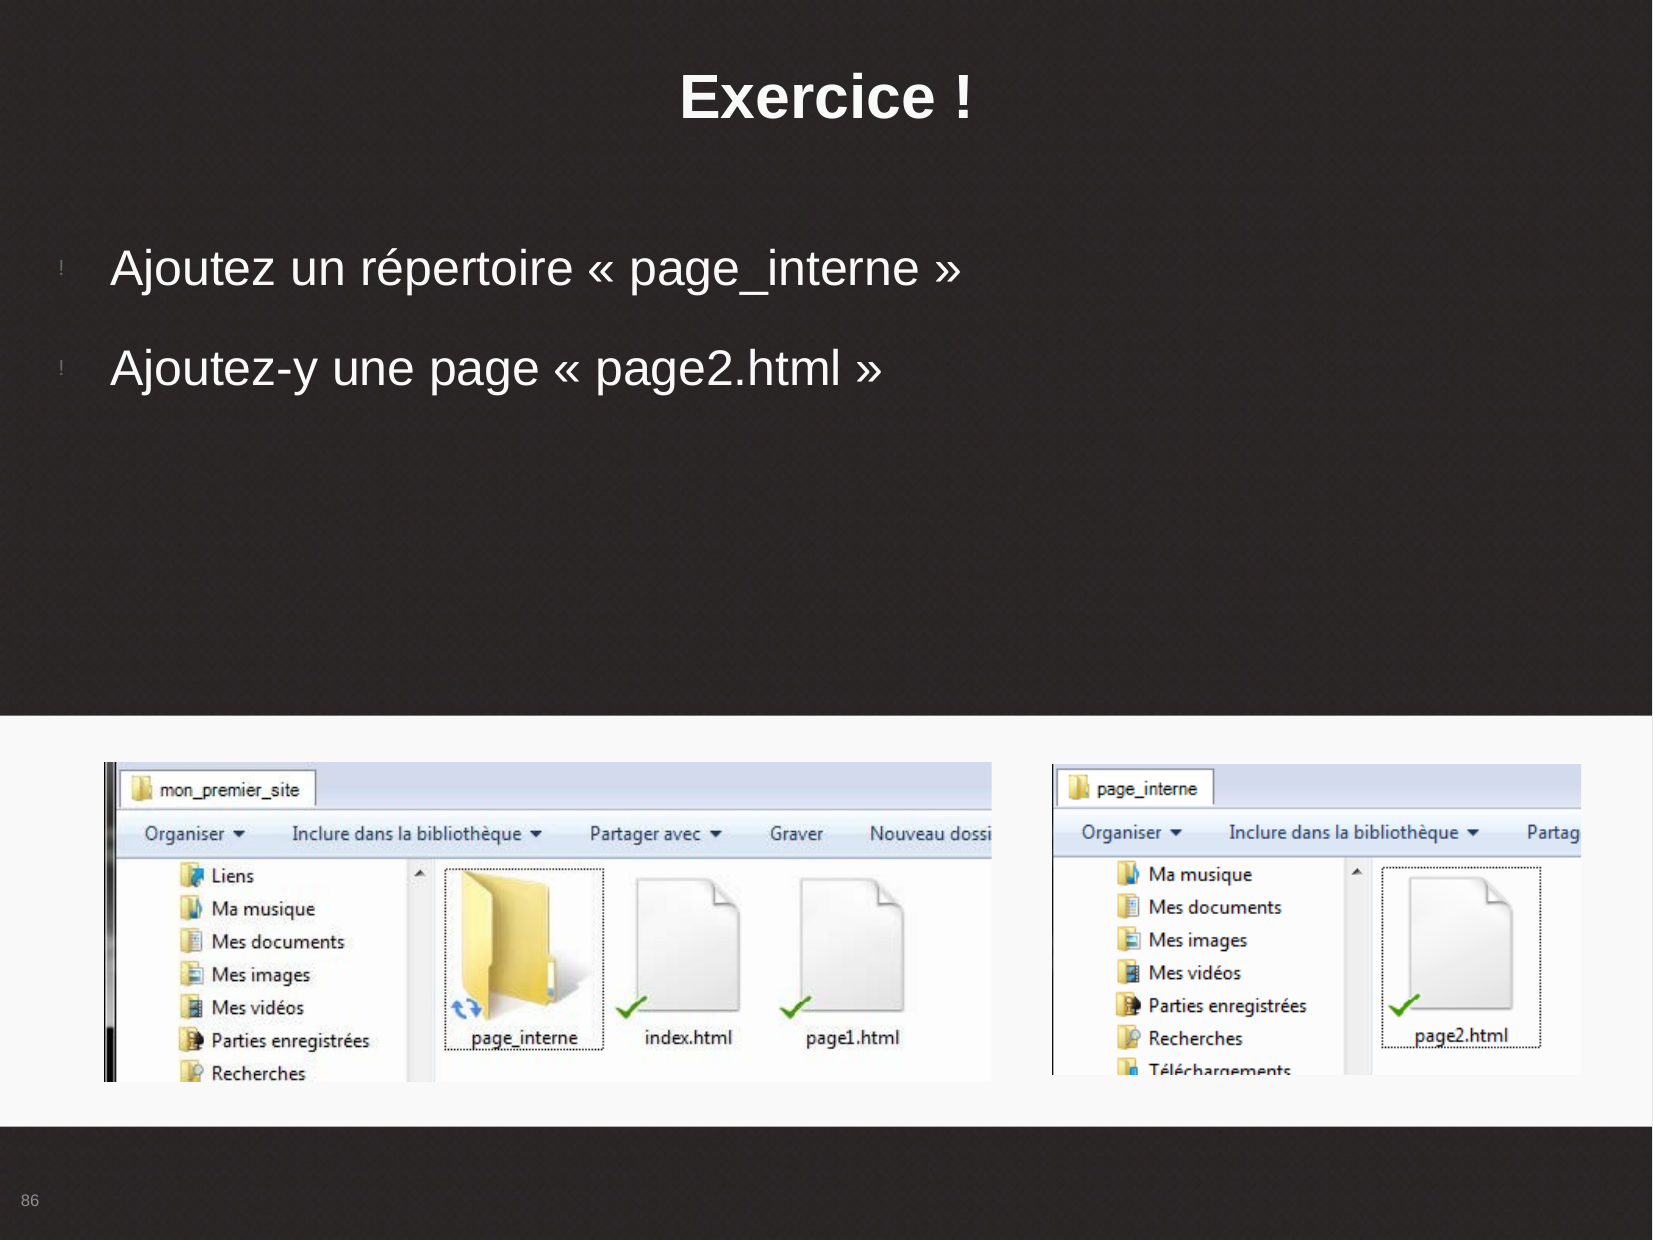

# Exercice !
Ajoutez un répertoire « page_interne »
Ajoutez-y une page « page2.html »
!
!

86